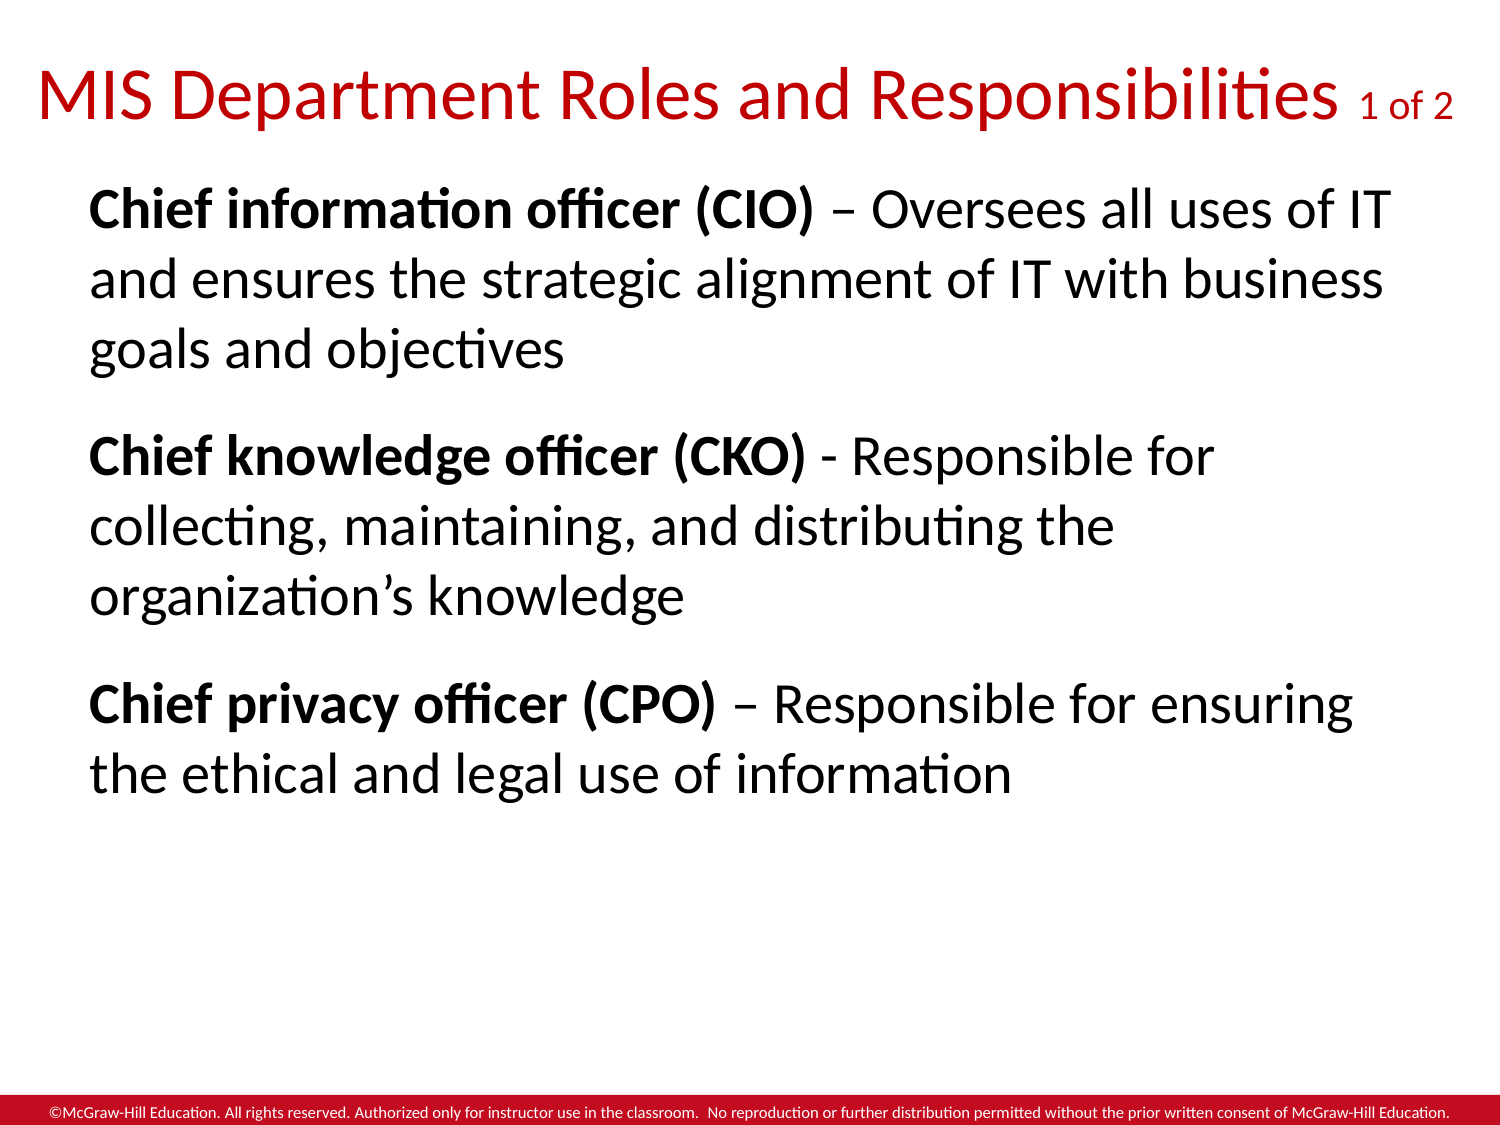

# MIS Department Roles and Responsibilities 1 of 2
Chief information officer (CIO) – Oversees all uses of IT and ensures the strategic alignment of IT with business goals and objectives
Chief knowledge officer (CKO) - Responsible for collecting, maintaining, and distributing the organization’s knowledge
Chief privacy officer (CPO) – Responsible for ensuring the ethical and legal use of information